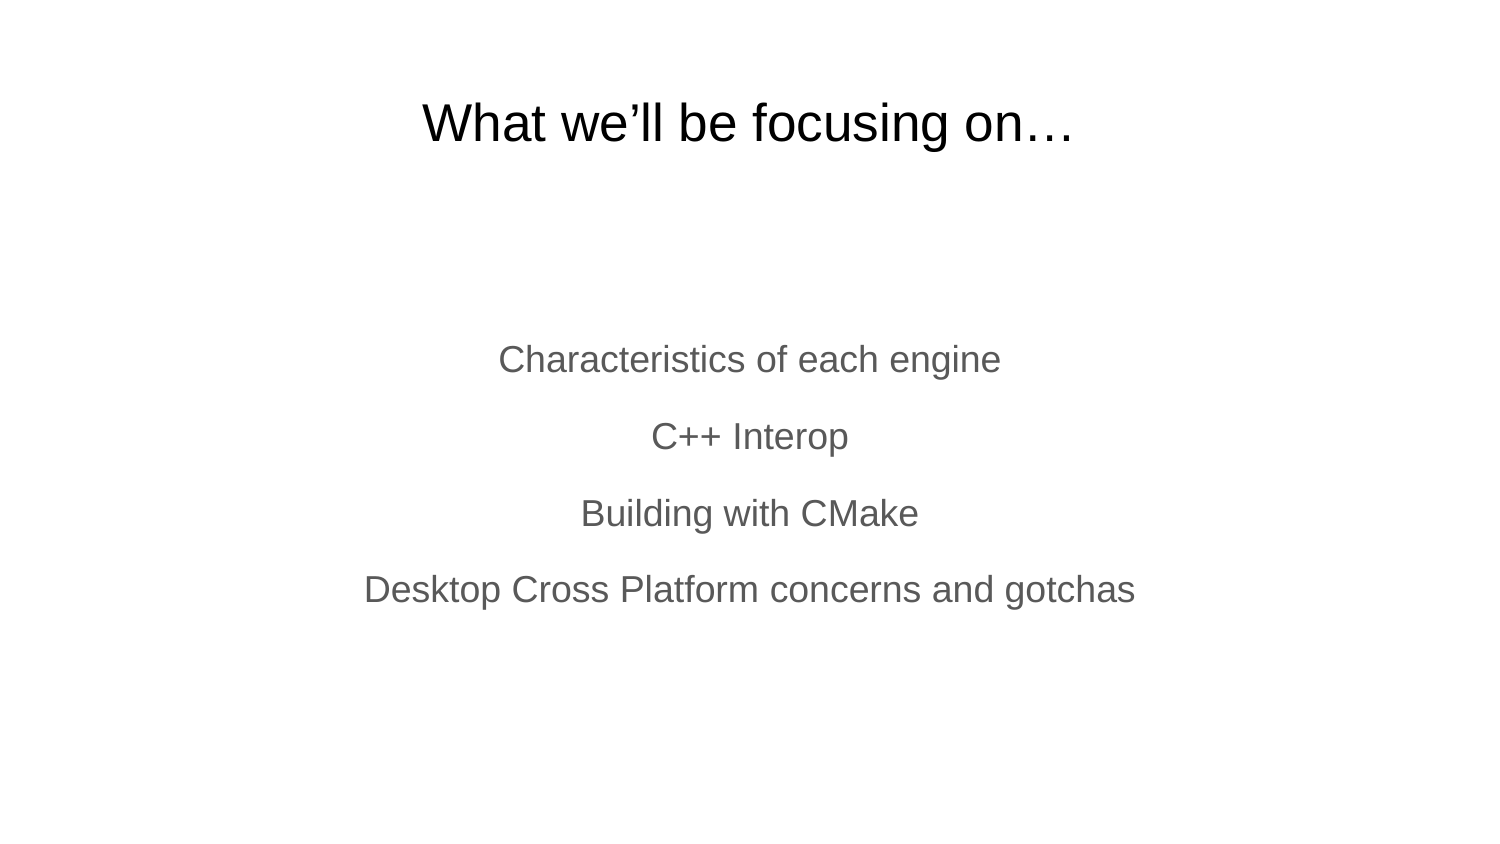

# What we’ll be focusing on…
Characteristics of each engine
C++ Interop
Building with CMake
Desktop Cross Platform concerns and gotchas